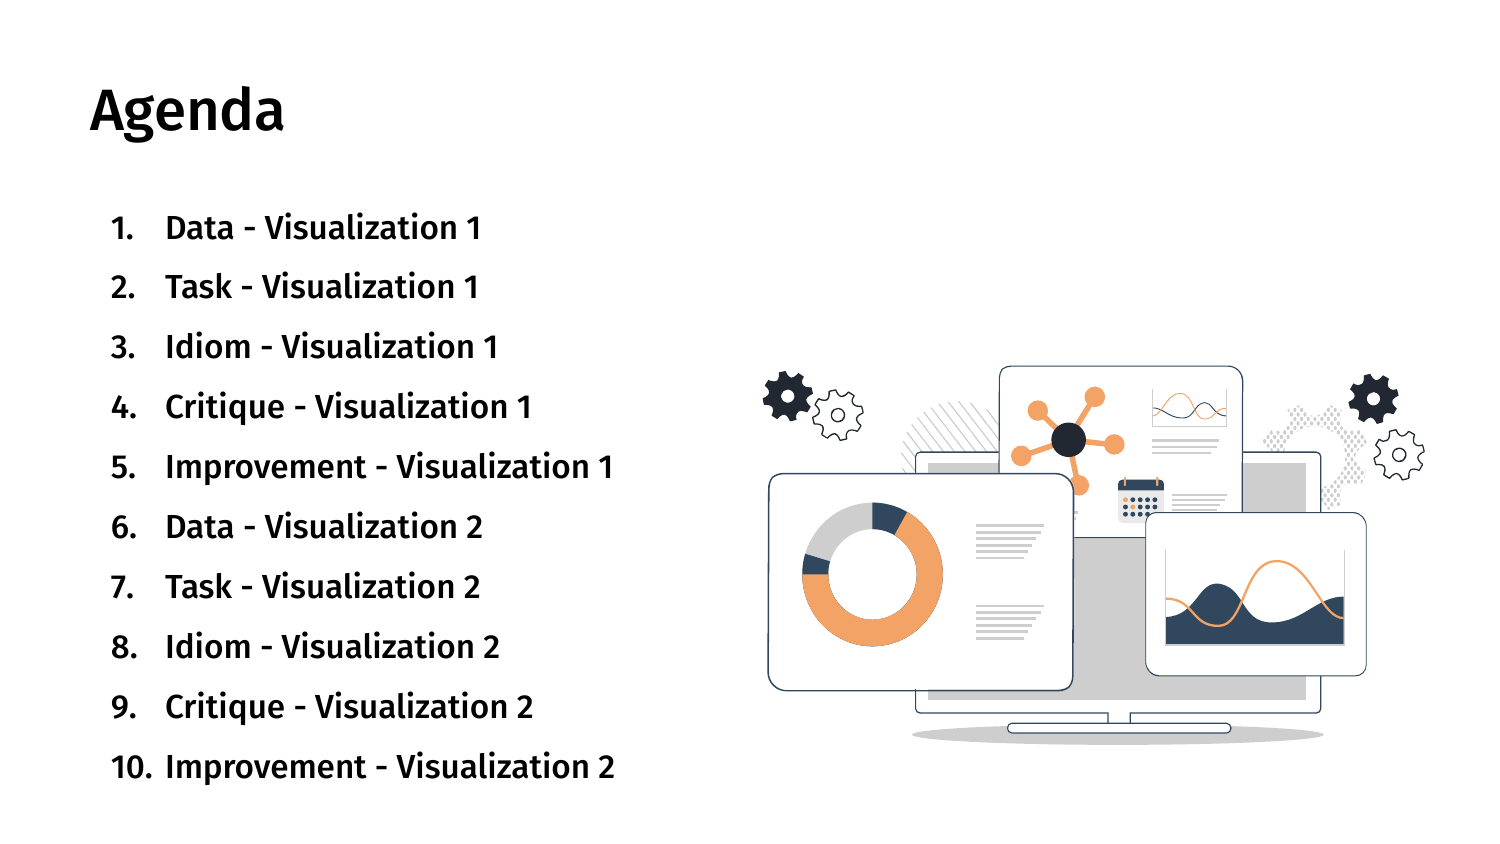

Agenda
Data - Visualization 1
Task - Visualization 1
Idiom - Visualization 1
Critique - Visualization 1
Improvement - Visualization 1
Data - Visualization 2
Task - Visualization 2
Idiom - Visualization 2
Critique - Visualization 2
Improvement - Visualization 2